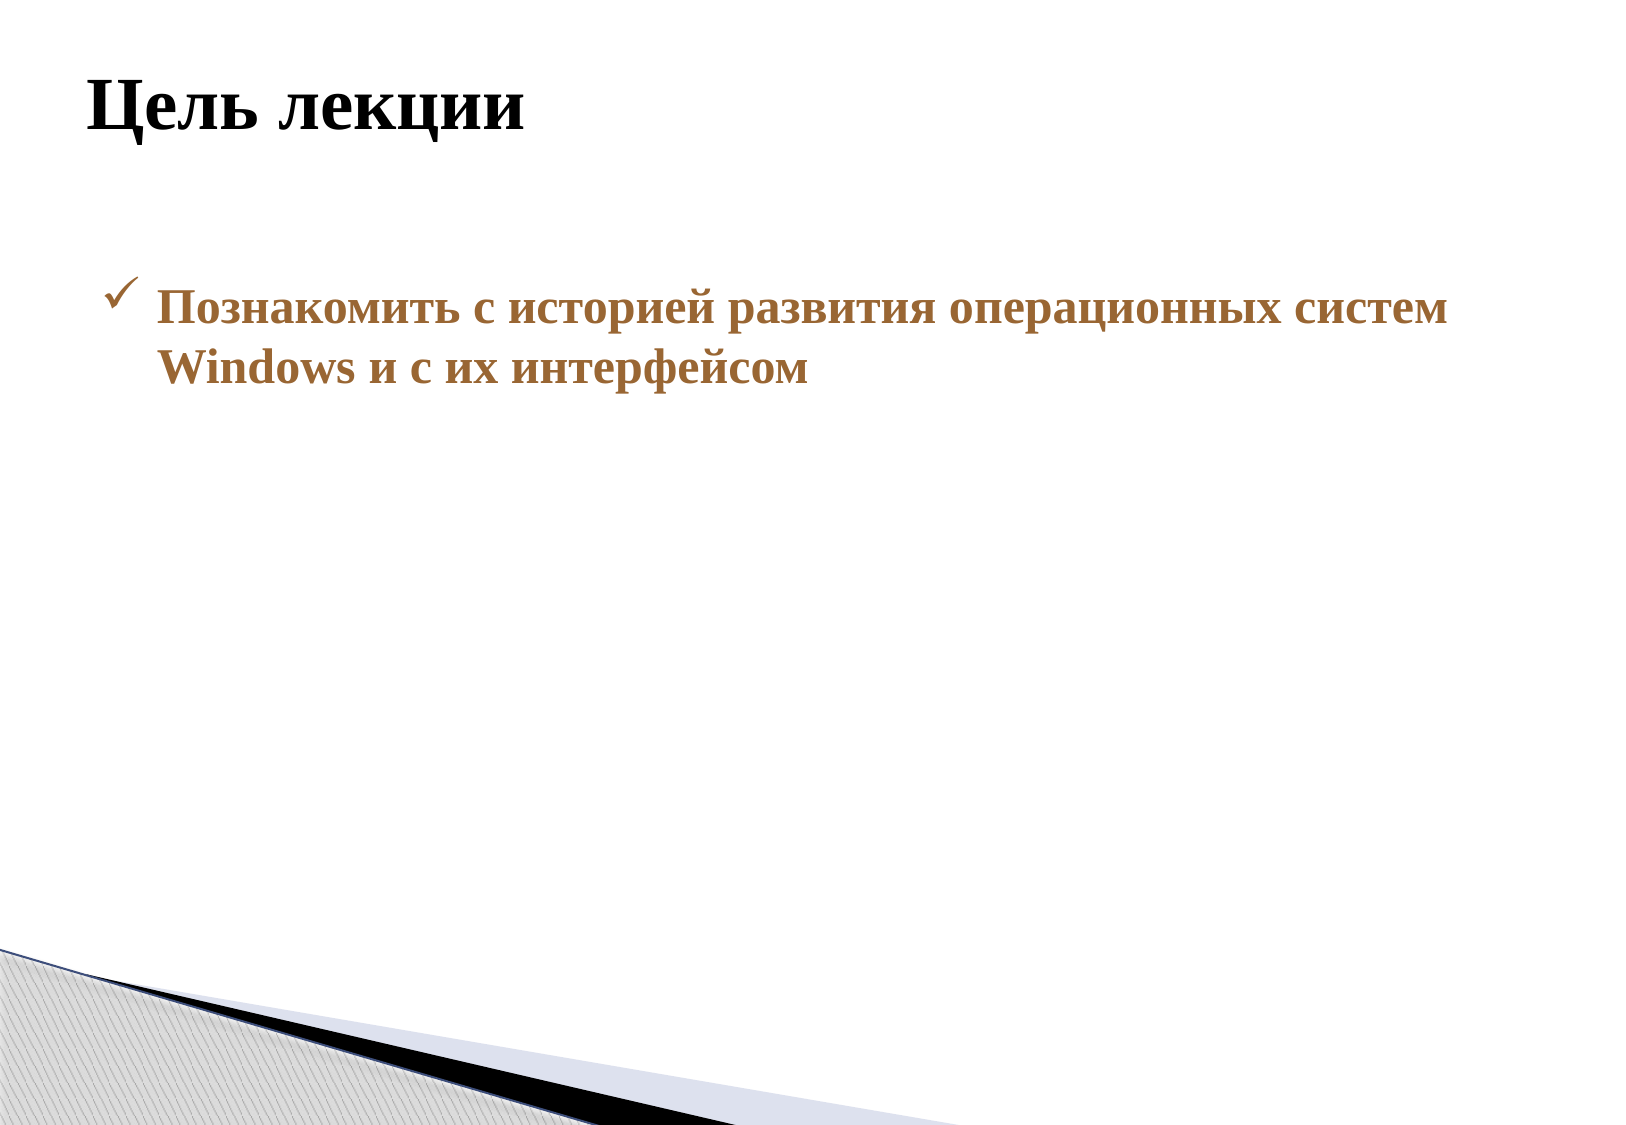

Цель лекции

Познакомить с историей развития операционных систем Windows и с их интерфейсом